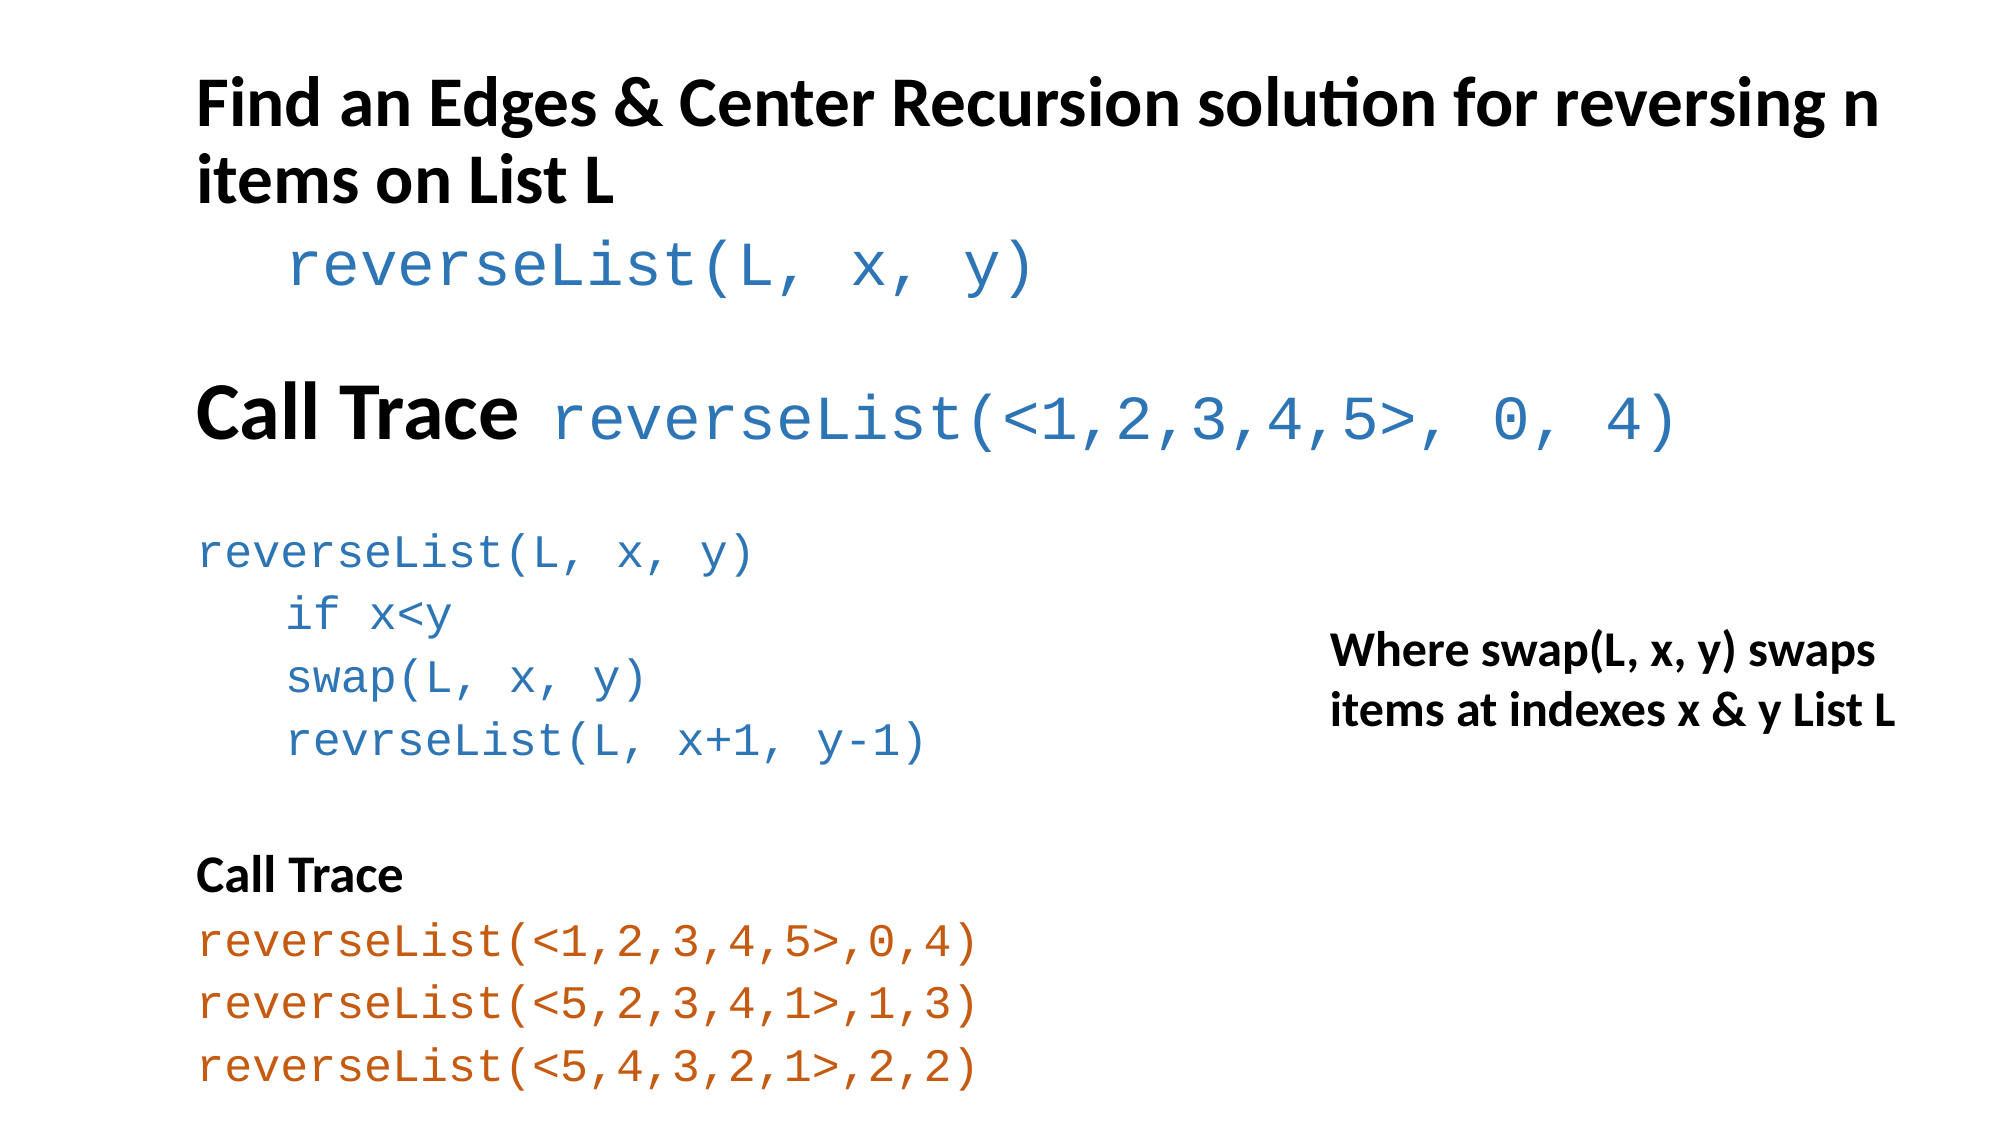

Find an Edges & Center Recursion solution for reversing n items on List L
	reverseList(L, x, y)

Call Trace 	reverseList(<1,2,3,4,5>, 0, 4)

reverseList(L, x, y)
	if x<y
		swap(L, x, y)
		revrseList(L, x+1, y-1)

Call Trace
reverseList(<1,2,3,4,5>,0,4)
reverseList(<5,2,3,4,1>,1,3)
reverseList(<5,4,3,2,1>,2,2)

Where swap(L, x, y) swaps items at indexes x & y List L